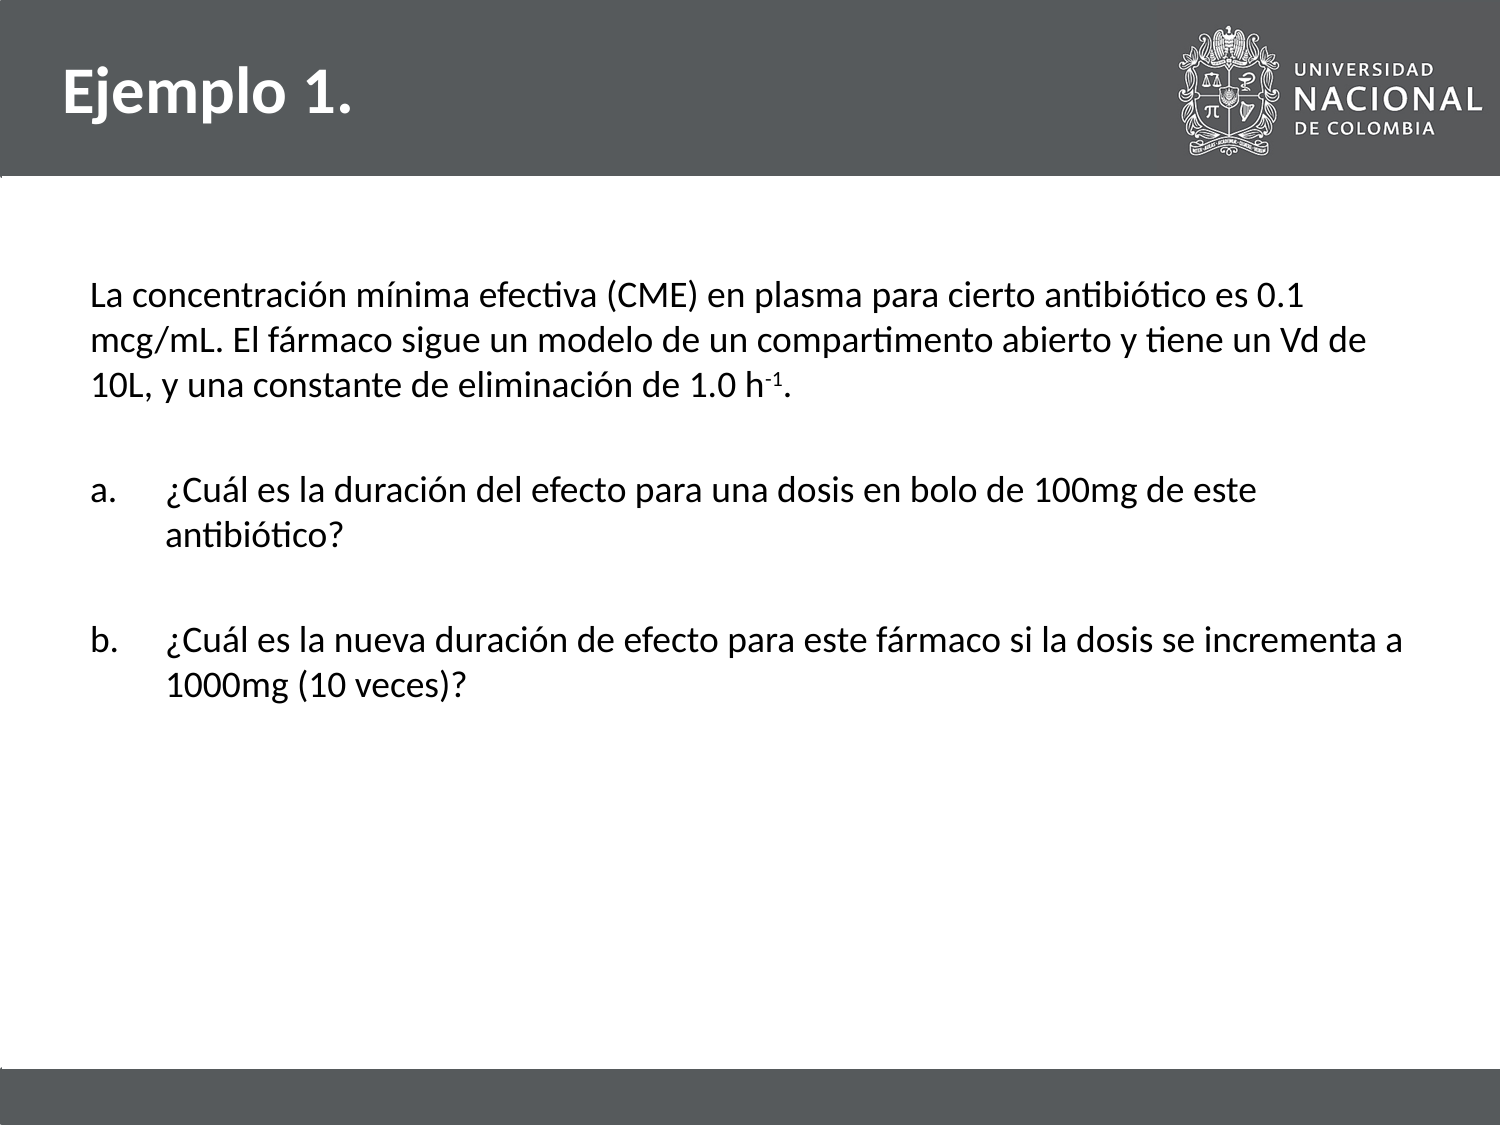

# Ejemplo 1.
La concentración mínima efectiva (CME) en plasma para cierto antibiótico es 0.1 mcg/mL. El fármaco sigue un modelo de un compartimento abierto y tiene un Vd de 10L, y una constante de eliminación de 1.0 h-1.

¿Cuál es la duración del efecto para una dosis en bolo de 100mg de este antibiótico?

¿Cuál es la nueva duración de efecto para este fármaco si la dosis se incrementa a 1000mg (10 veces)?